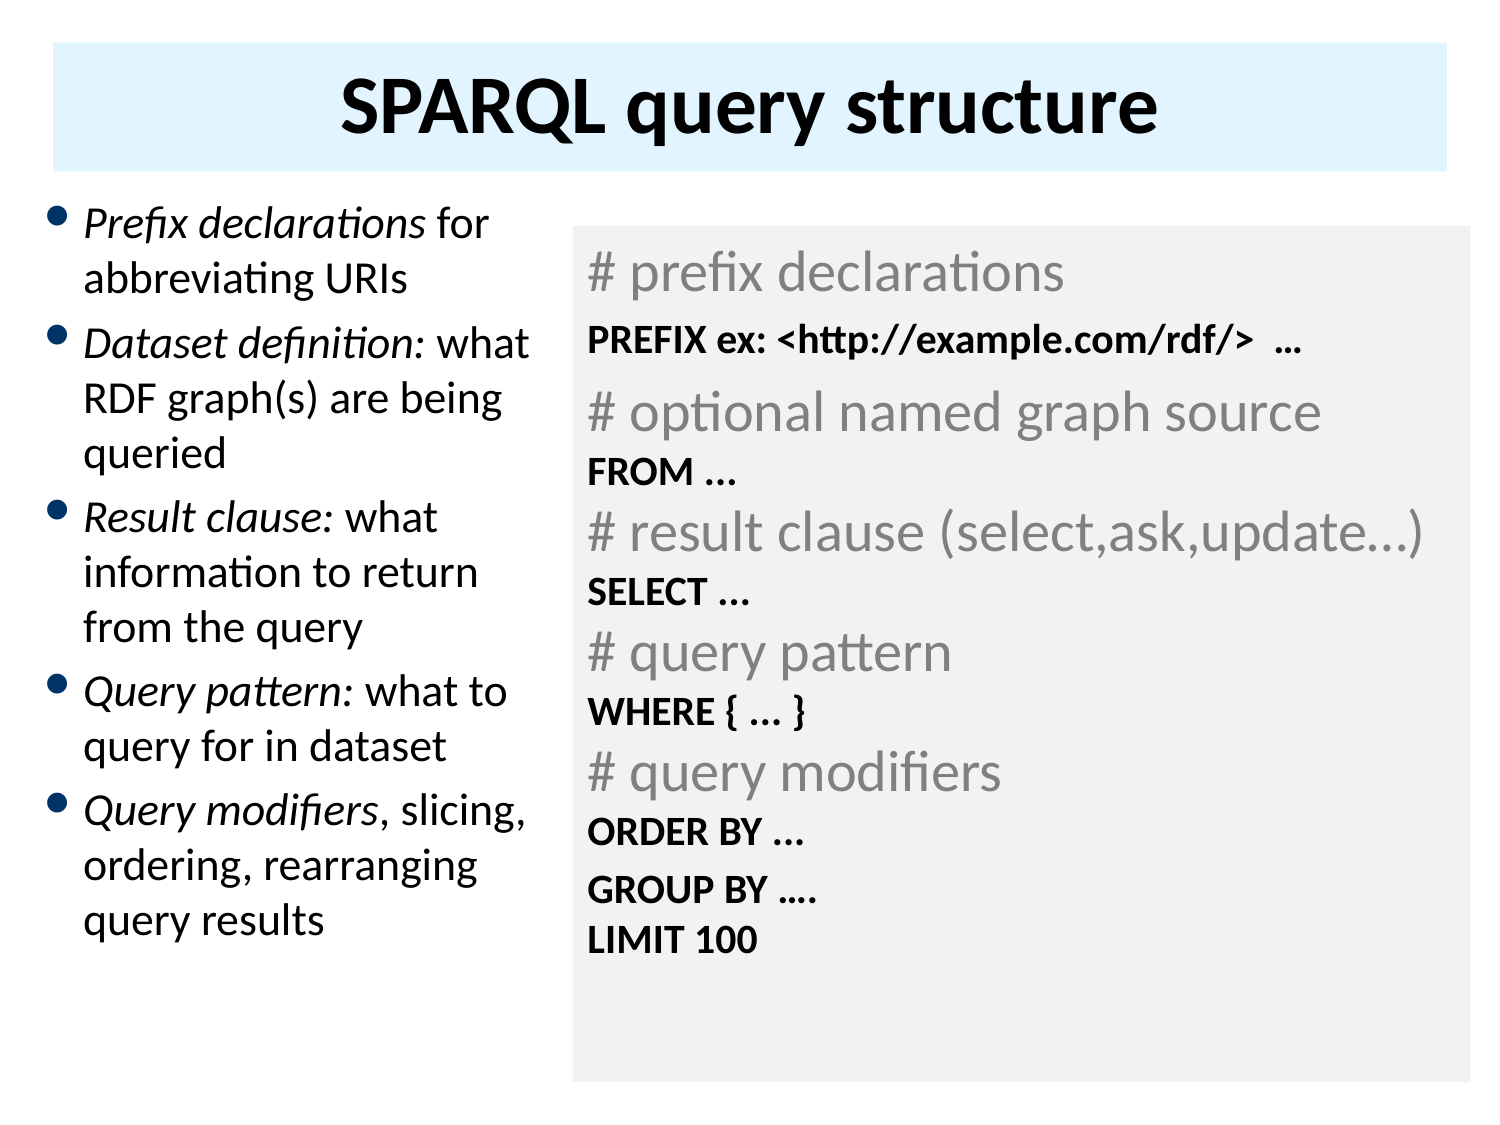

# SPARQL query structure
Prefix declarations for abbreviating URIs
Dataset definition: what RDF graph(s) are being queried
Result clause: what information to return from the query
Query pattern: what to query for in dataset
Query modifiers, slicing, ordering, rearranging query results

# prefix declarations
PREFIX ex: <http://example.com/rdf/>  …
# optional named graph source FROM ... # result clause (select,ask,update…) SELECT ... # query pattern WHERE { ... } # query modifiers ORDER BY ...
GROUP BY ….
LIMIT 100